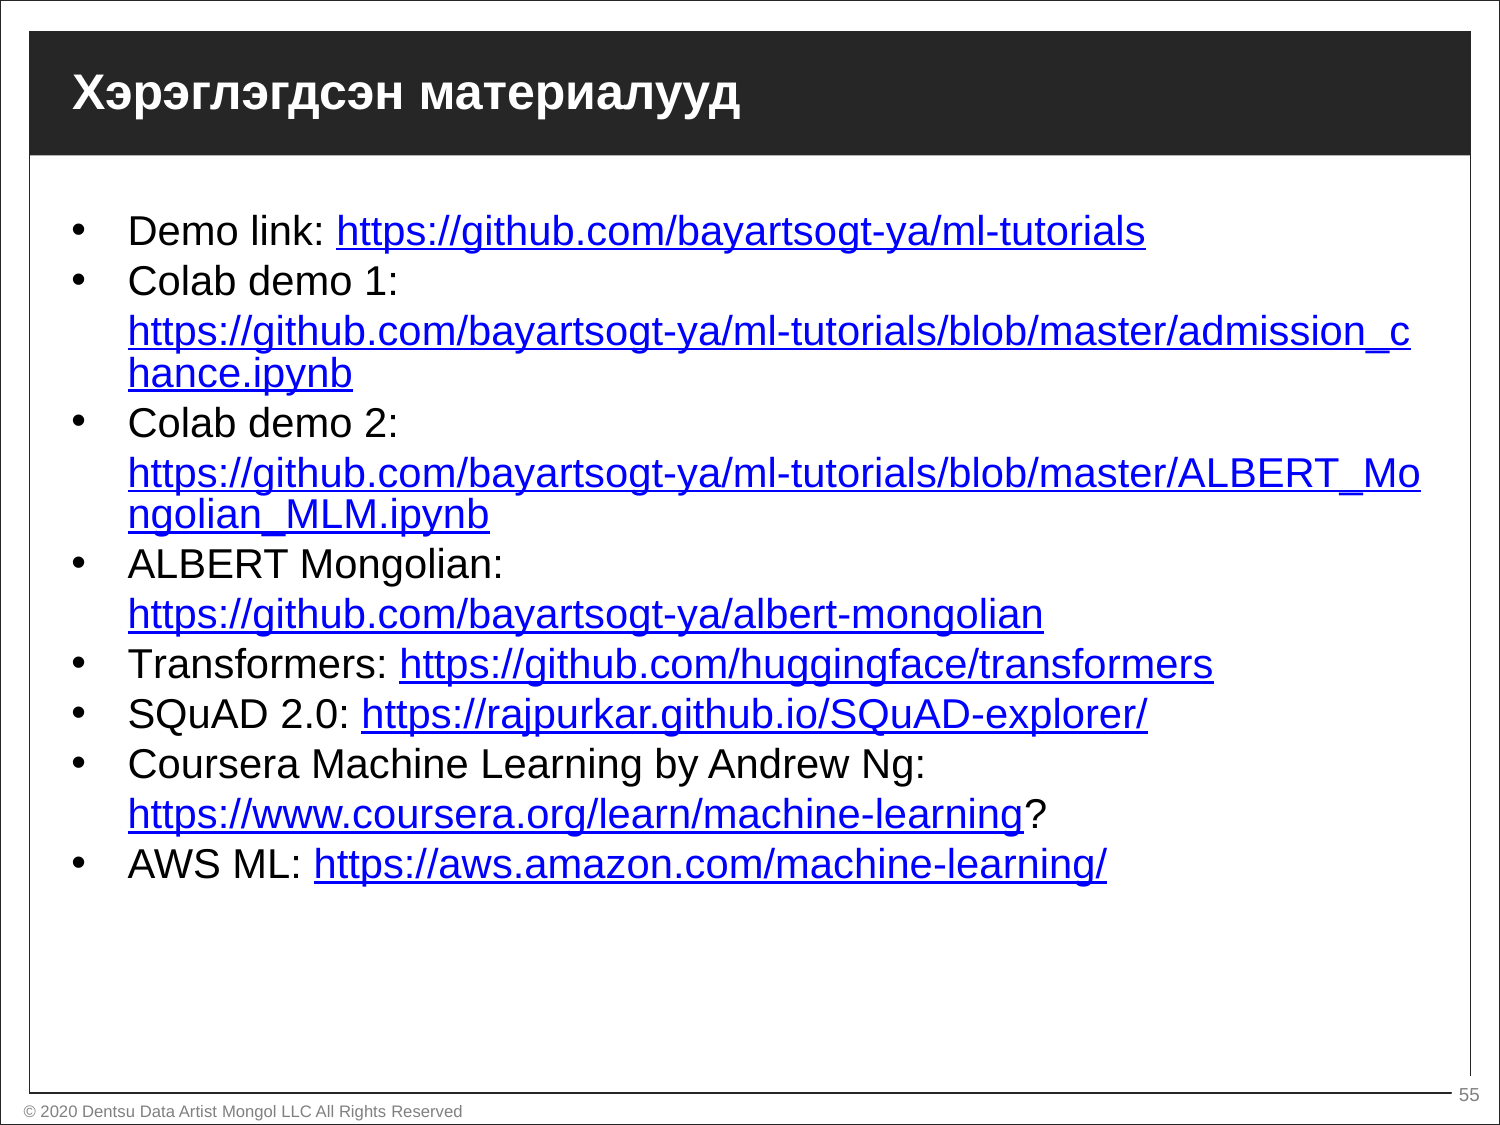

Хэрэглэгдсэн материалууд
Demo link: https://github.com/bayartsogt-ya/ml-tutorials
Colab demo 1: https://github.com/bayartsogt-ya/ml-tutorials/blob/master/admission_chance.ipynb
Colab demo 2: https://github.com/bayartsogt-ya/ml-tutorials/blob/master/ALBERT_Mongolian_MLM.ipynb
ALBERT Mongolian: https://github.com/bayartsogt-ya/albert-mongolian
Transformers: https://github.com/huggingface/transformers
SQuAD 2.0: https://rajpurkar.github.io/SQuAD-explorer/
Coursera Machine Learning by Andrew Ng: https://www.coursera.org/learn/machine-learning?
AWS ML: https://aws.amazon.com/machine-learning/